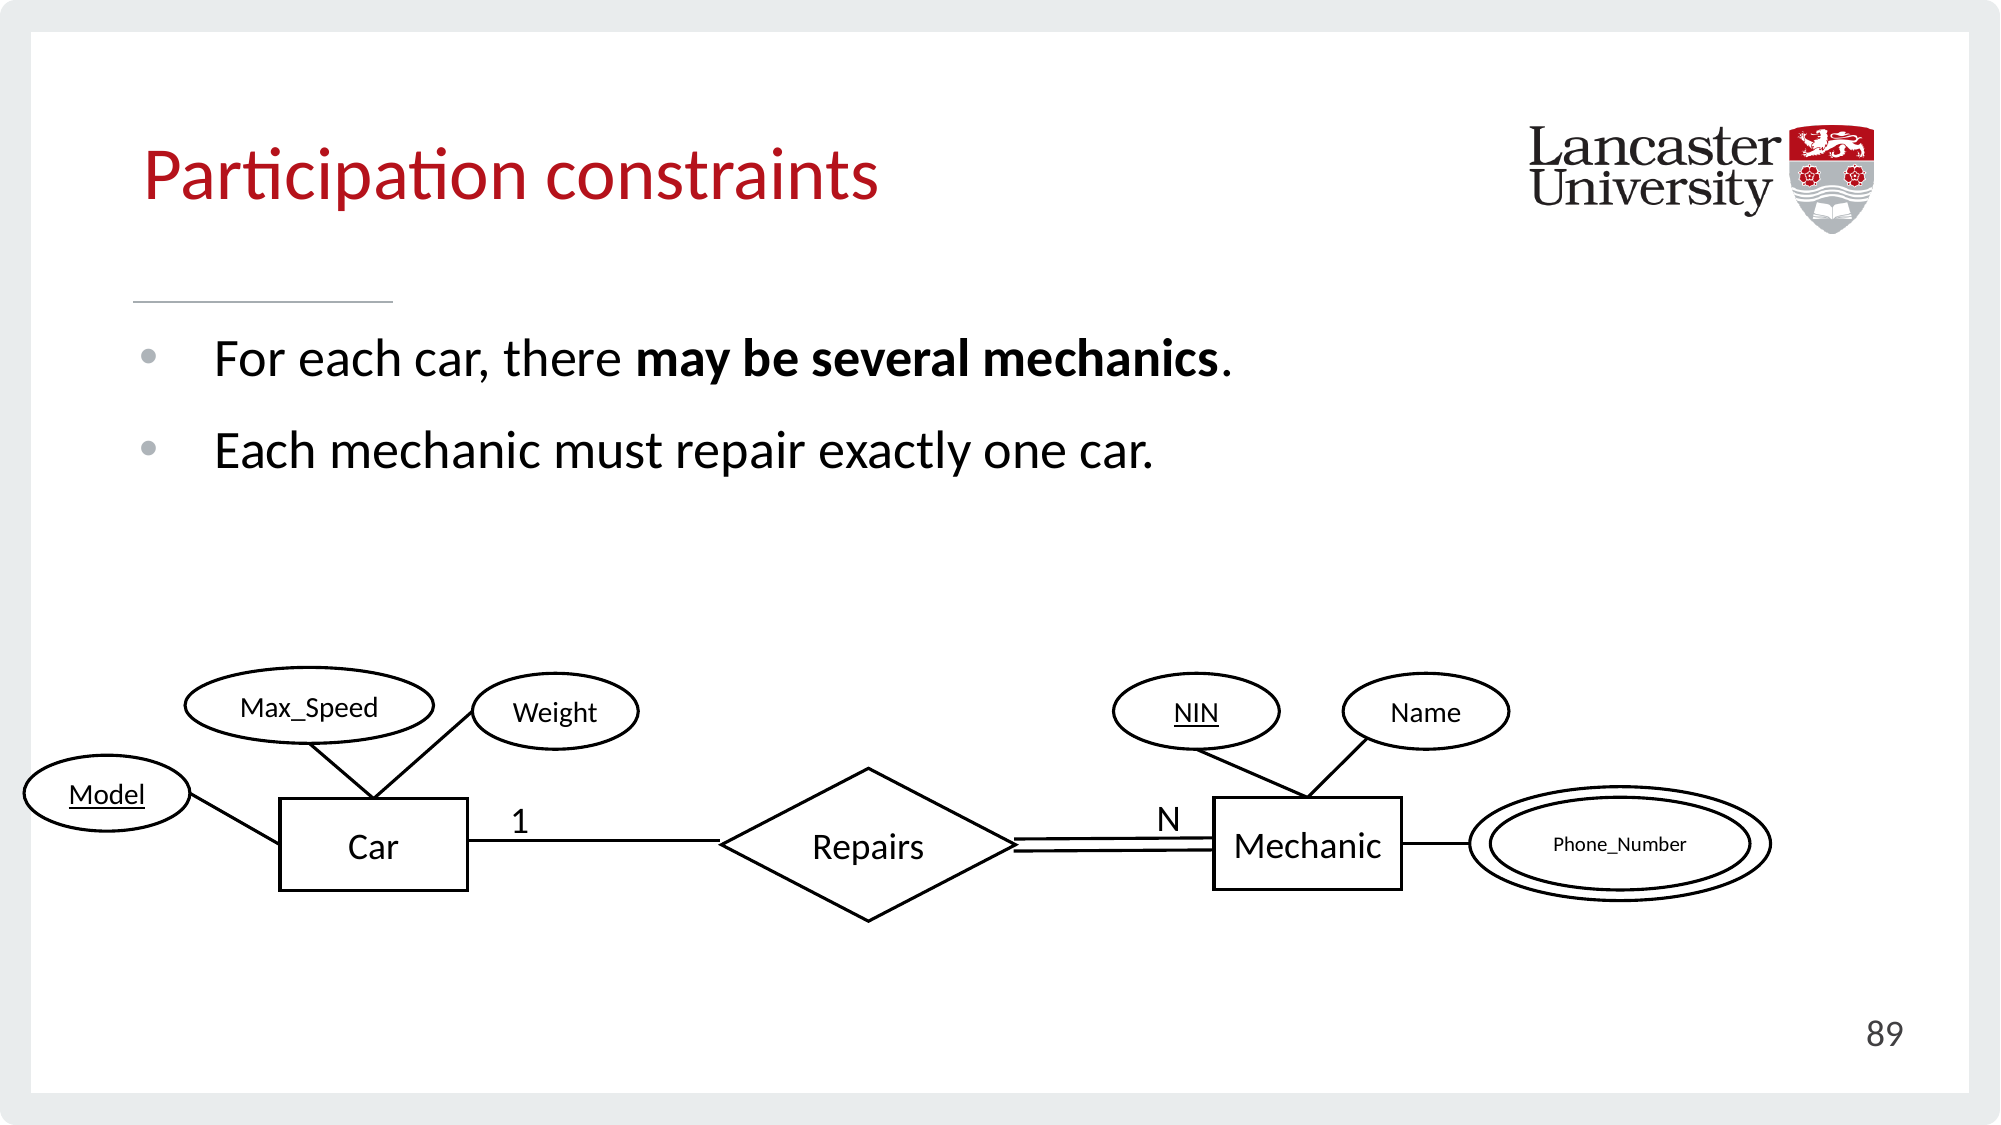

# Participation constraints
For each car, there may be several mechanics.
Each mechanic must repair exactly one car.
Max_Speed
Weight
NIN
Name
Model
Repairs
N

Phone_Number
1
Mechanic
Car
89